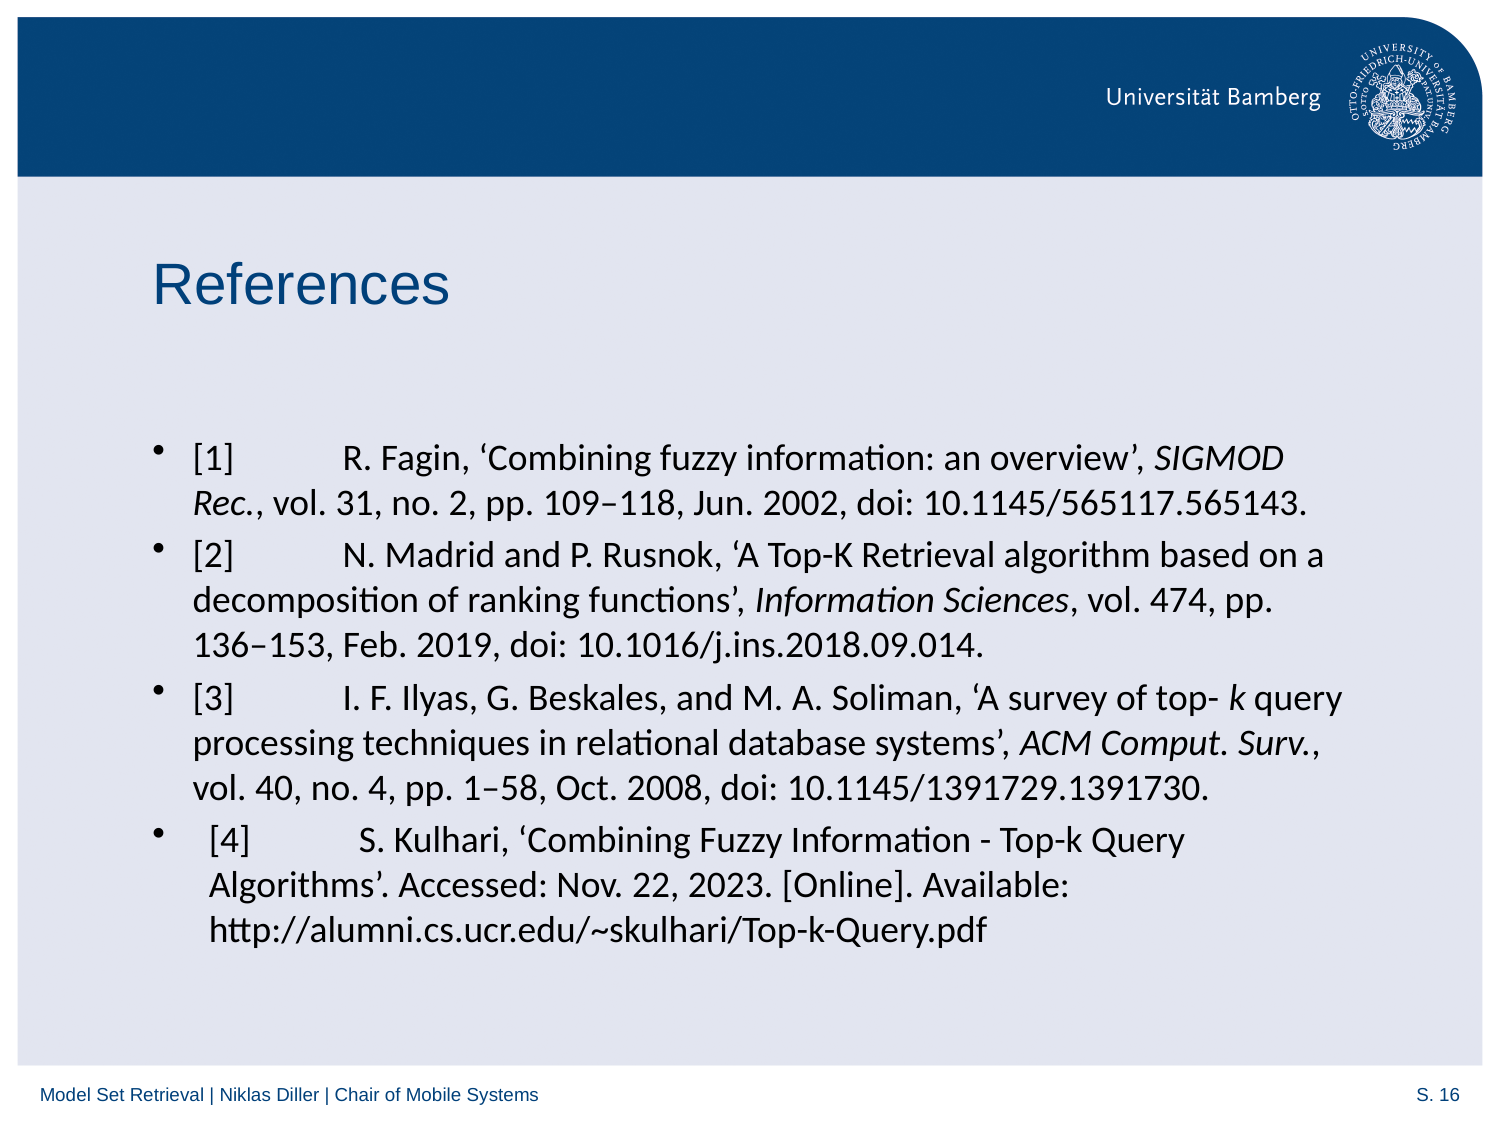

# References
[1]	R. Fagin, ‘Combining fuzzy information: an overview’, SIGMOD Rec., vol. 31, no. 2, pp. 109–118, Jun. 2002, doi: 10.1145/565117.565143.
[2]	N. Madrid and P. Rusnok, ‘A Top-K Retrieval algorithm based on a decomposition of ranking functions’, Information Sciences, vol. 474, pp. 136–153, Feb. 2019, doi: 10.1016/j.ins.2018.09.014.
[3]	I. F. Ilyas, G. Beskales, and M. A. Soliman, ‘A survey of top- k query processing techniques in relational database systems’, ACM Comput. Surv., vol. 40, no. 4, pp. 1–58, Oct. 2008, doi: 10.1145/1391729.1391730.
[4]	S. Kulhari, ‘Combining Fuzzy Information - Top-k Query Algorithms’. Accessed: Nov. 22, 2023. [Online]. Available: http://alumni.cs.ucr.edu/~skulhari/Top-k-Query.pdf